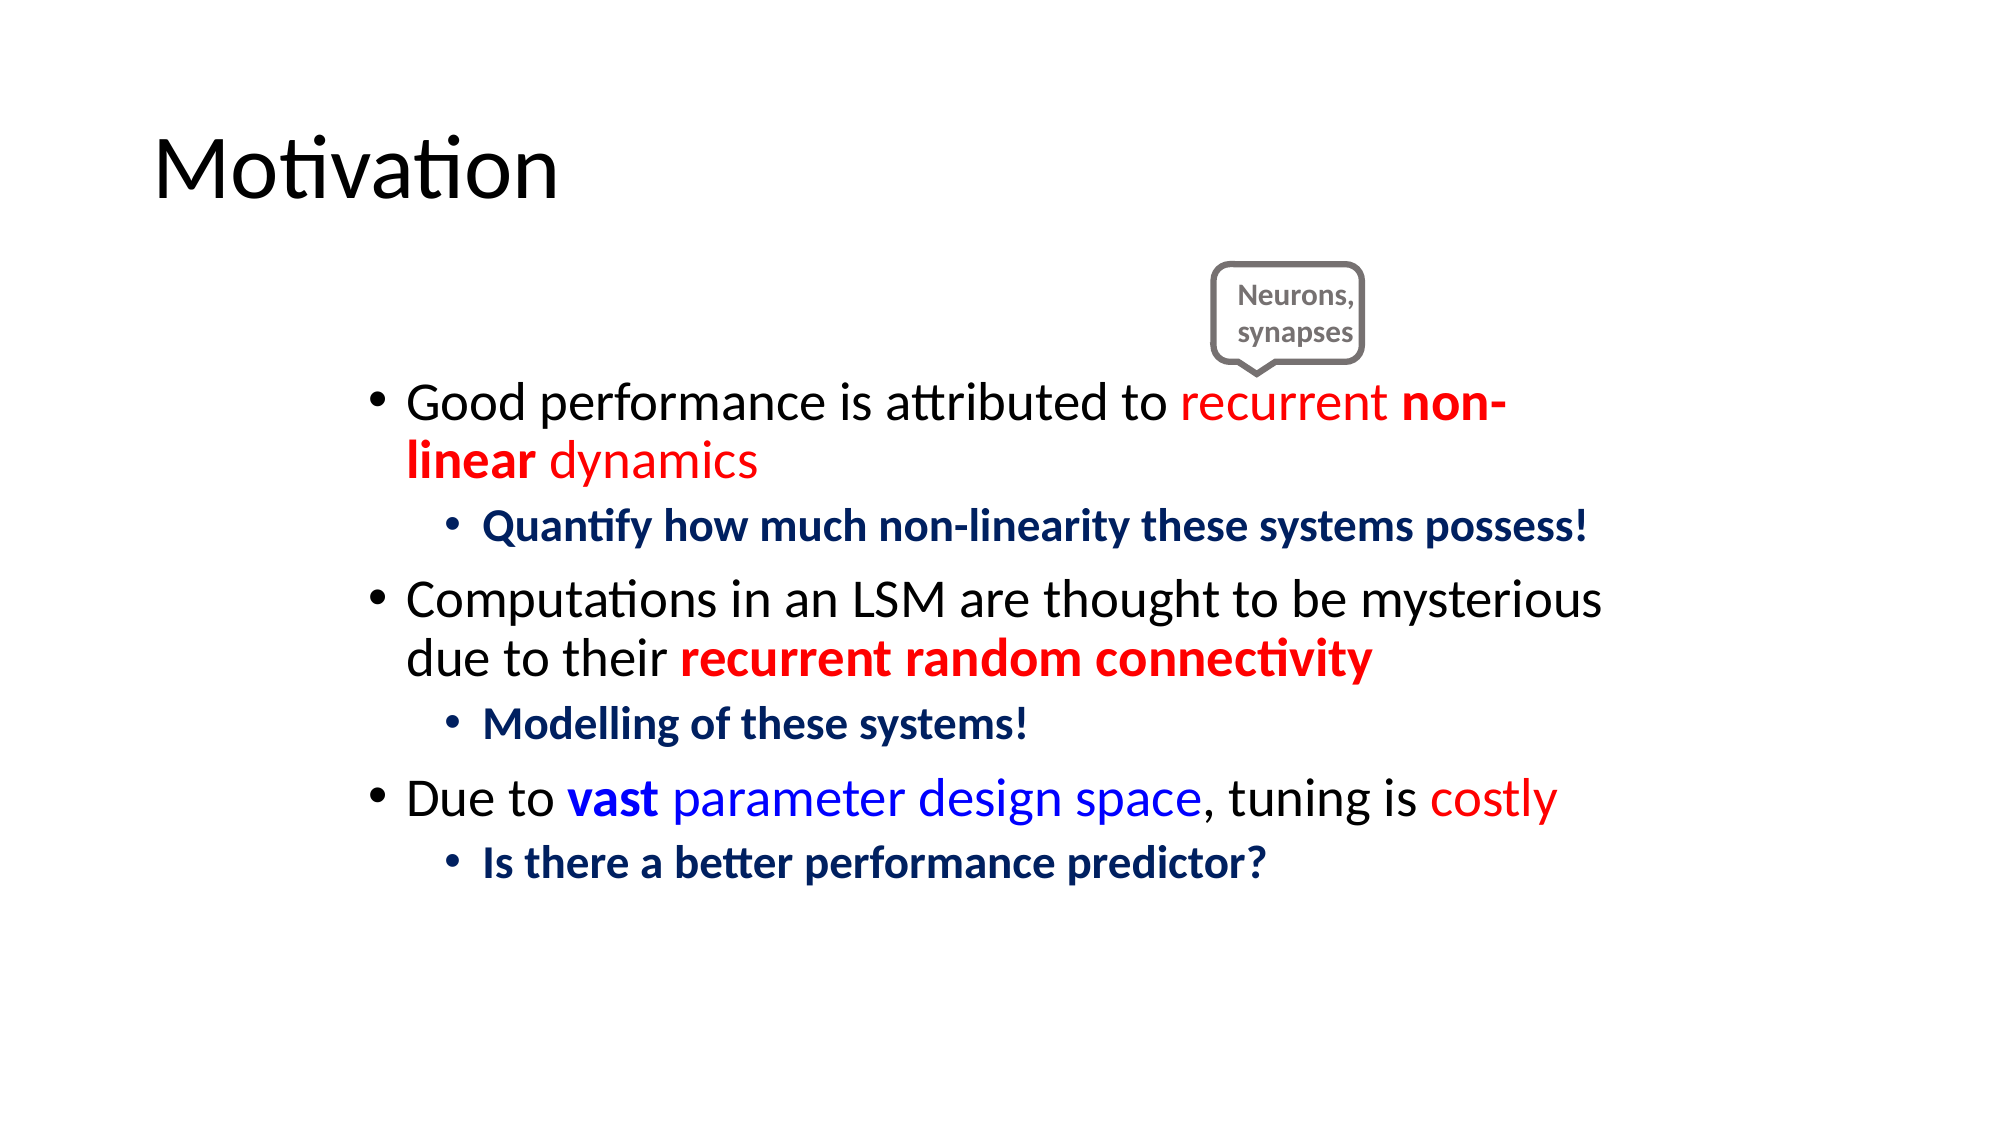

# Motivation

Neurons,
synapses
Good performance is attributed to recurrent non-linear dynamics
Quantify how much non-linearity these systems possess!
Computations in an LSM are thought to be mysterious due to their recurrent random connectivity
Modelling of these systems!
Due to vast parameter design space, tuning is costly
Is there a better performance predictor?